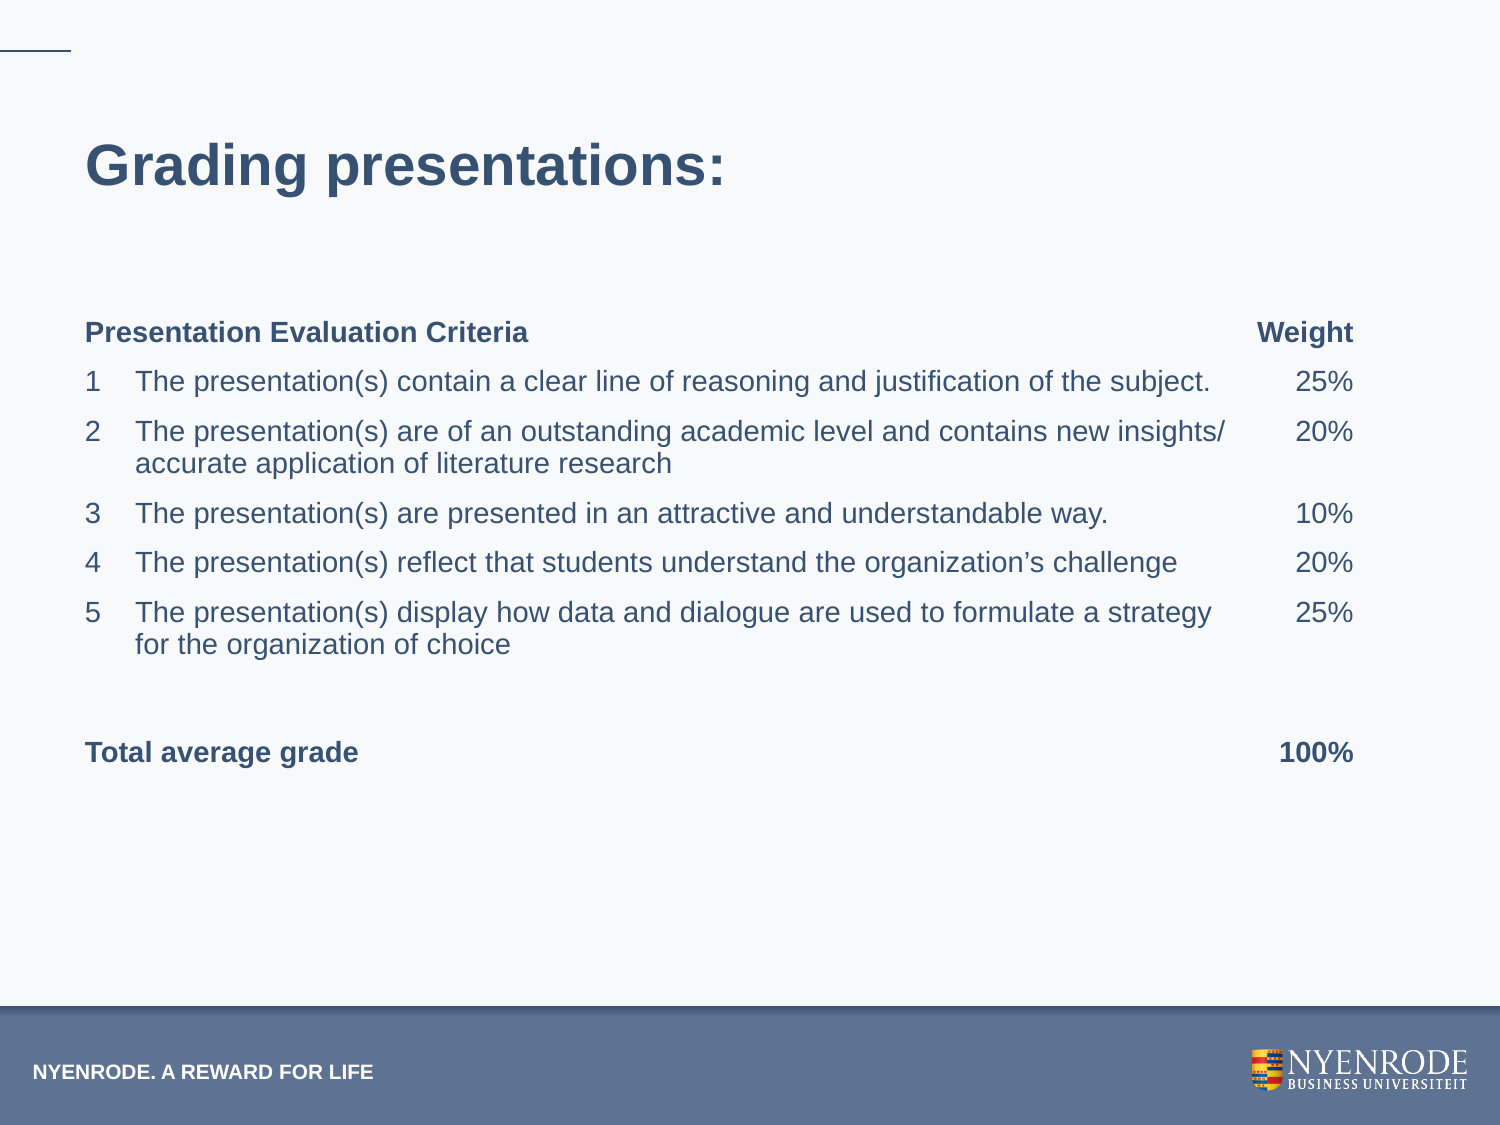

Grading presentations:
| Presentation Evaluation Criteria | Presentation Evaluation Criteria | Weight |
| --- | --- | --- |
| 1 | The presentation(s) contain a clear line of reasoning and justification of the subject. | 25% |
| 2 | The presentation(s) are of an outstanding academic level and contains new insights/ accurate application of literature research | 20% |
| 3 | The presentation(s) are presented in an attractive and understandable way. | 10% |
| 4 | The presentation(s) reflect that students understand the organization’s challenge | 20% |
| 5 | The presentation(s) display how data and dialogue are used to formulate a strategy for the organization of choice | 25% |
| Total average grade | Total average grade | 100% |